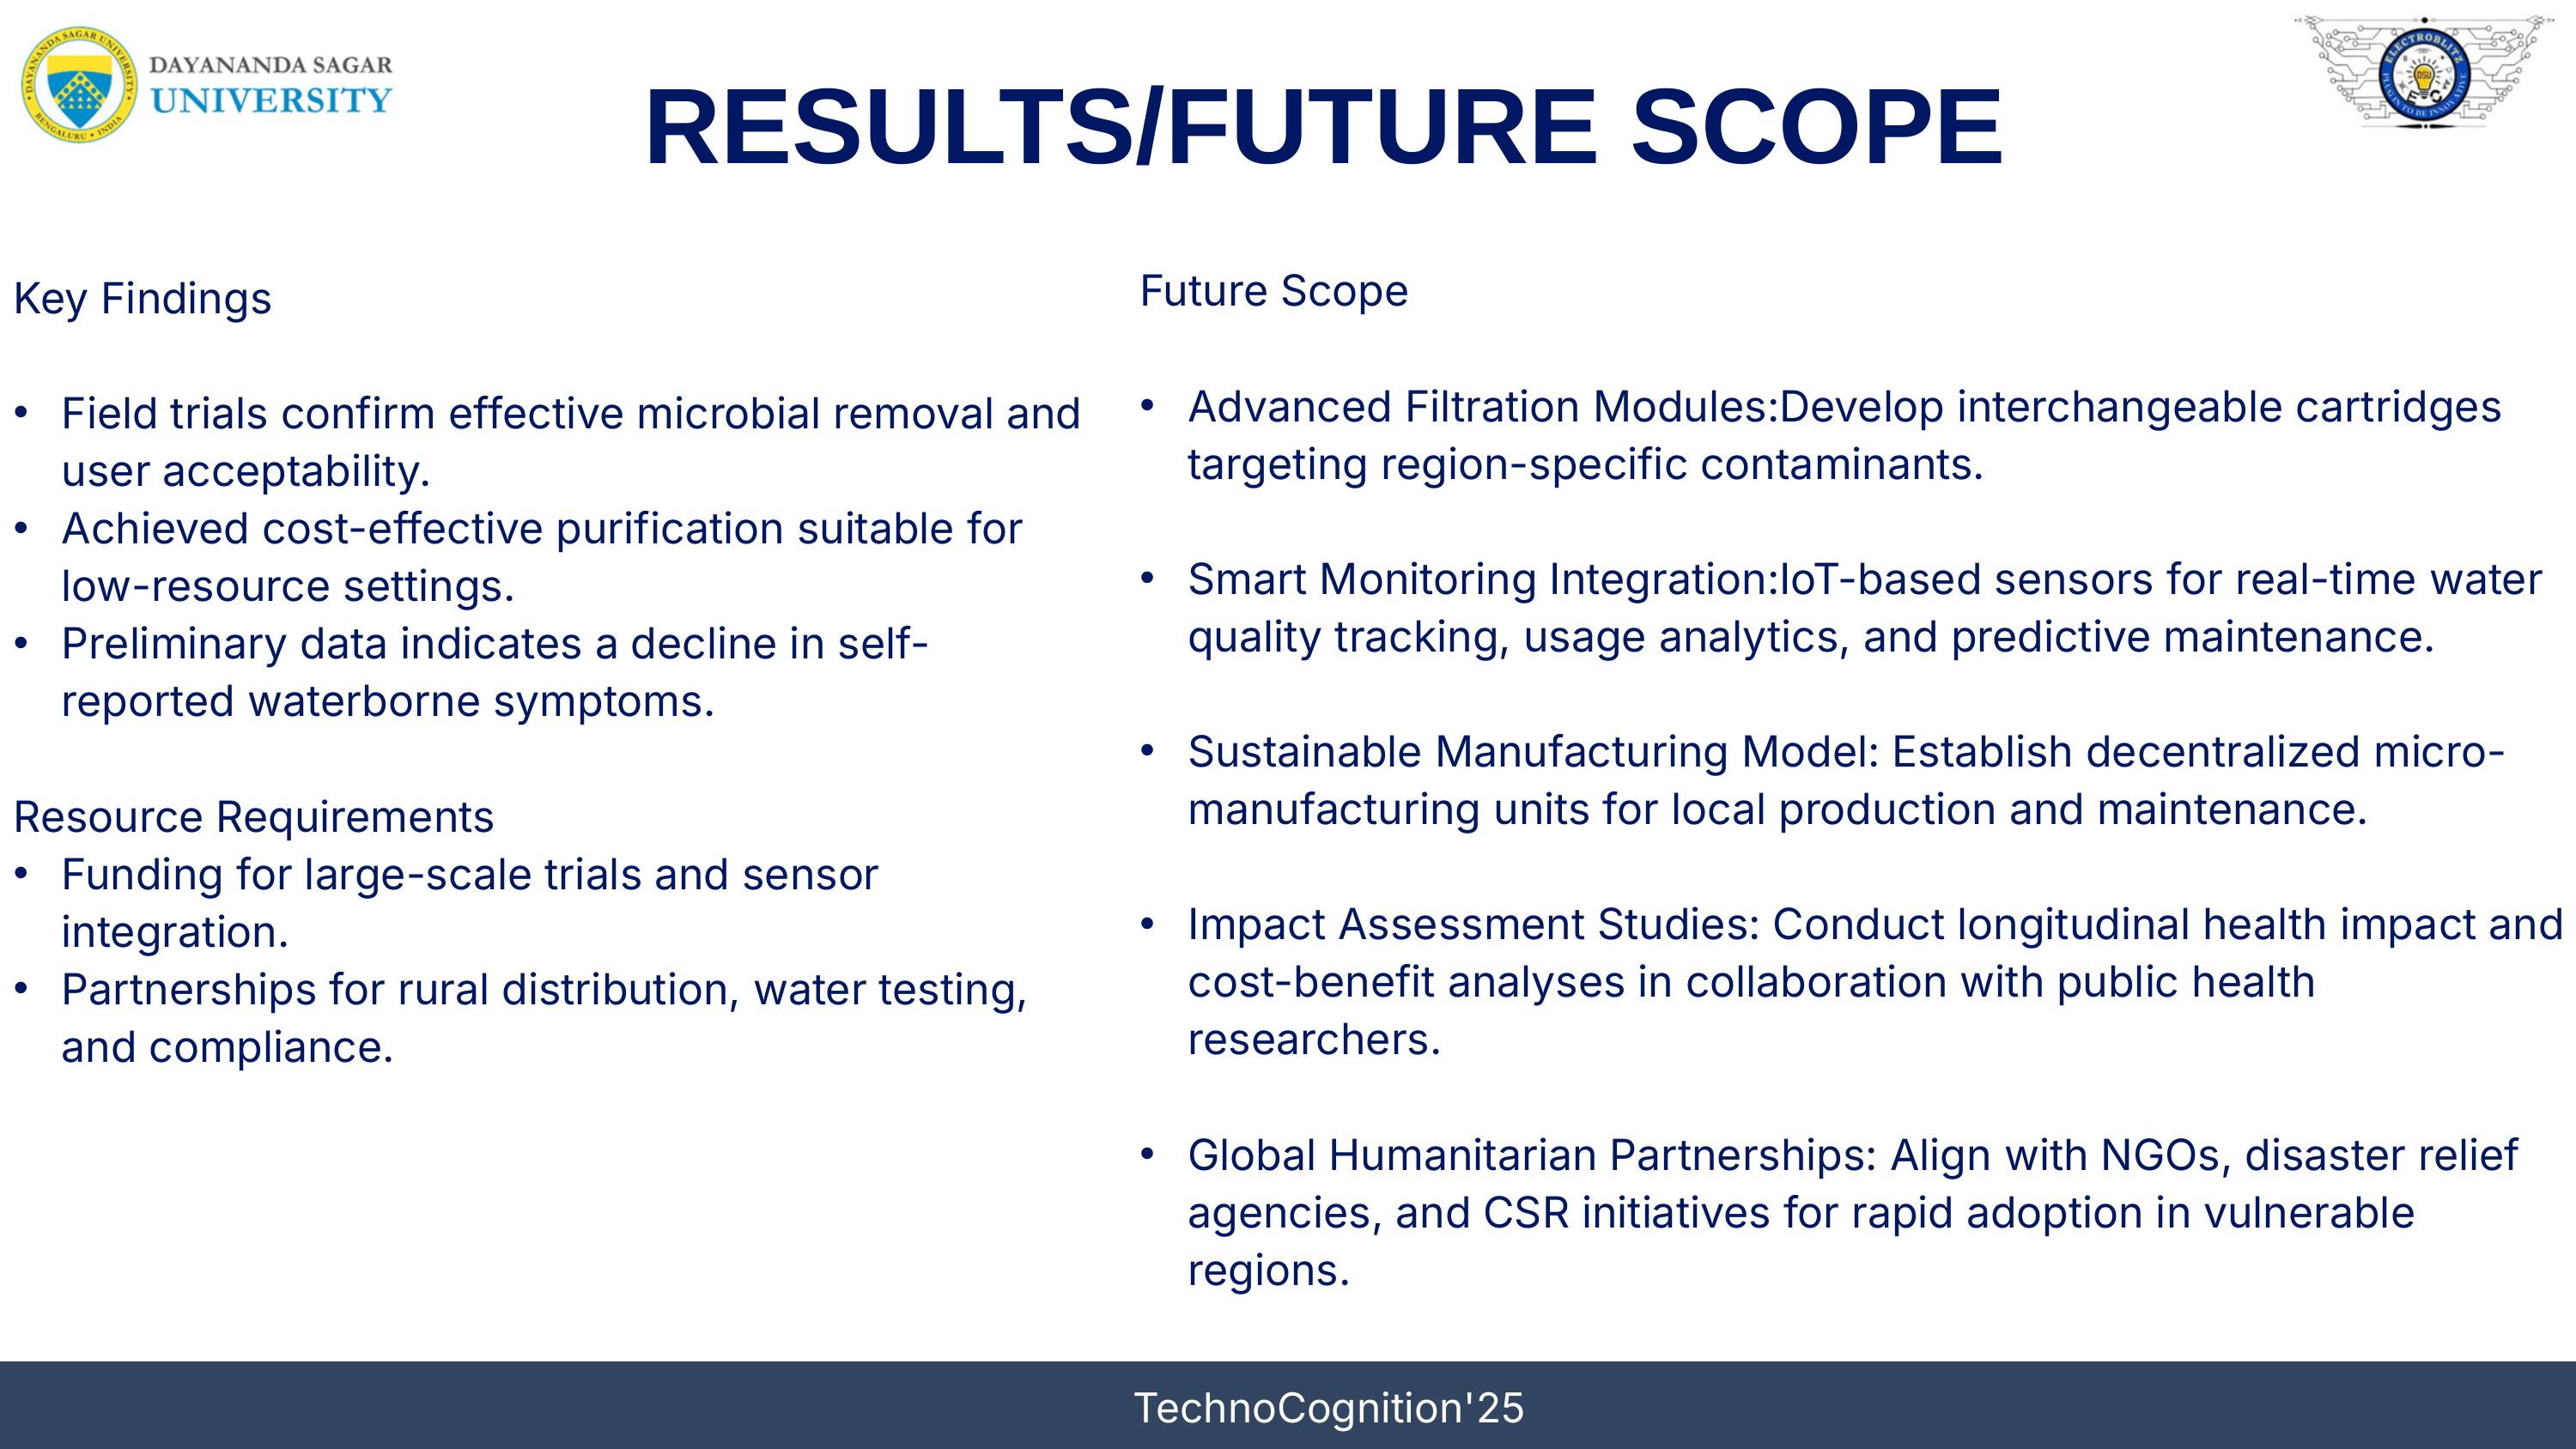

RESULTS/FUTURE SCOPE

Future Scope

Advanced Filtration Modules:Develop interchangeable cartridges targeting region-specific contaminants.

Smart Monitoring Integration:IoT-based sensors for real-time water quality tracking, usage analytics, and predictive maintenance.

Sustainable Manufacturing Model: Establish decentralized micro-manufacturing units for local production and maintenance.

Impact Assessment Studies: Conduct longitudinal health impact and cost-benefit analyses in collaboration with public health researchers.

Global Humanitarian Partnerships: Align with NGOs, disaster relief agencies, and CSR initiatives for rapid adoption in vulnerable regions.

Key Findings

Field trials confirm effective microbial removal and user acceptability.
Achieved cost-effective purification suitable for low-resource settings.
Preliminary data indicates a decline in self-reported waterborne symptoms.

Resource Requirements
Funding for large-scale trials and sensor integration.
Partnerships for rural distribution, water testing, and compliance.

TechnoCognition'25